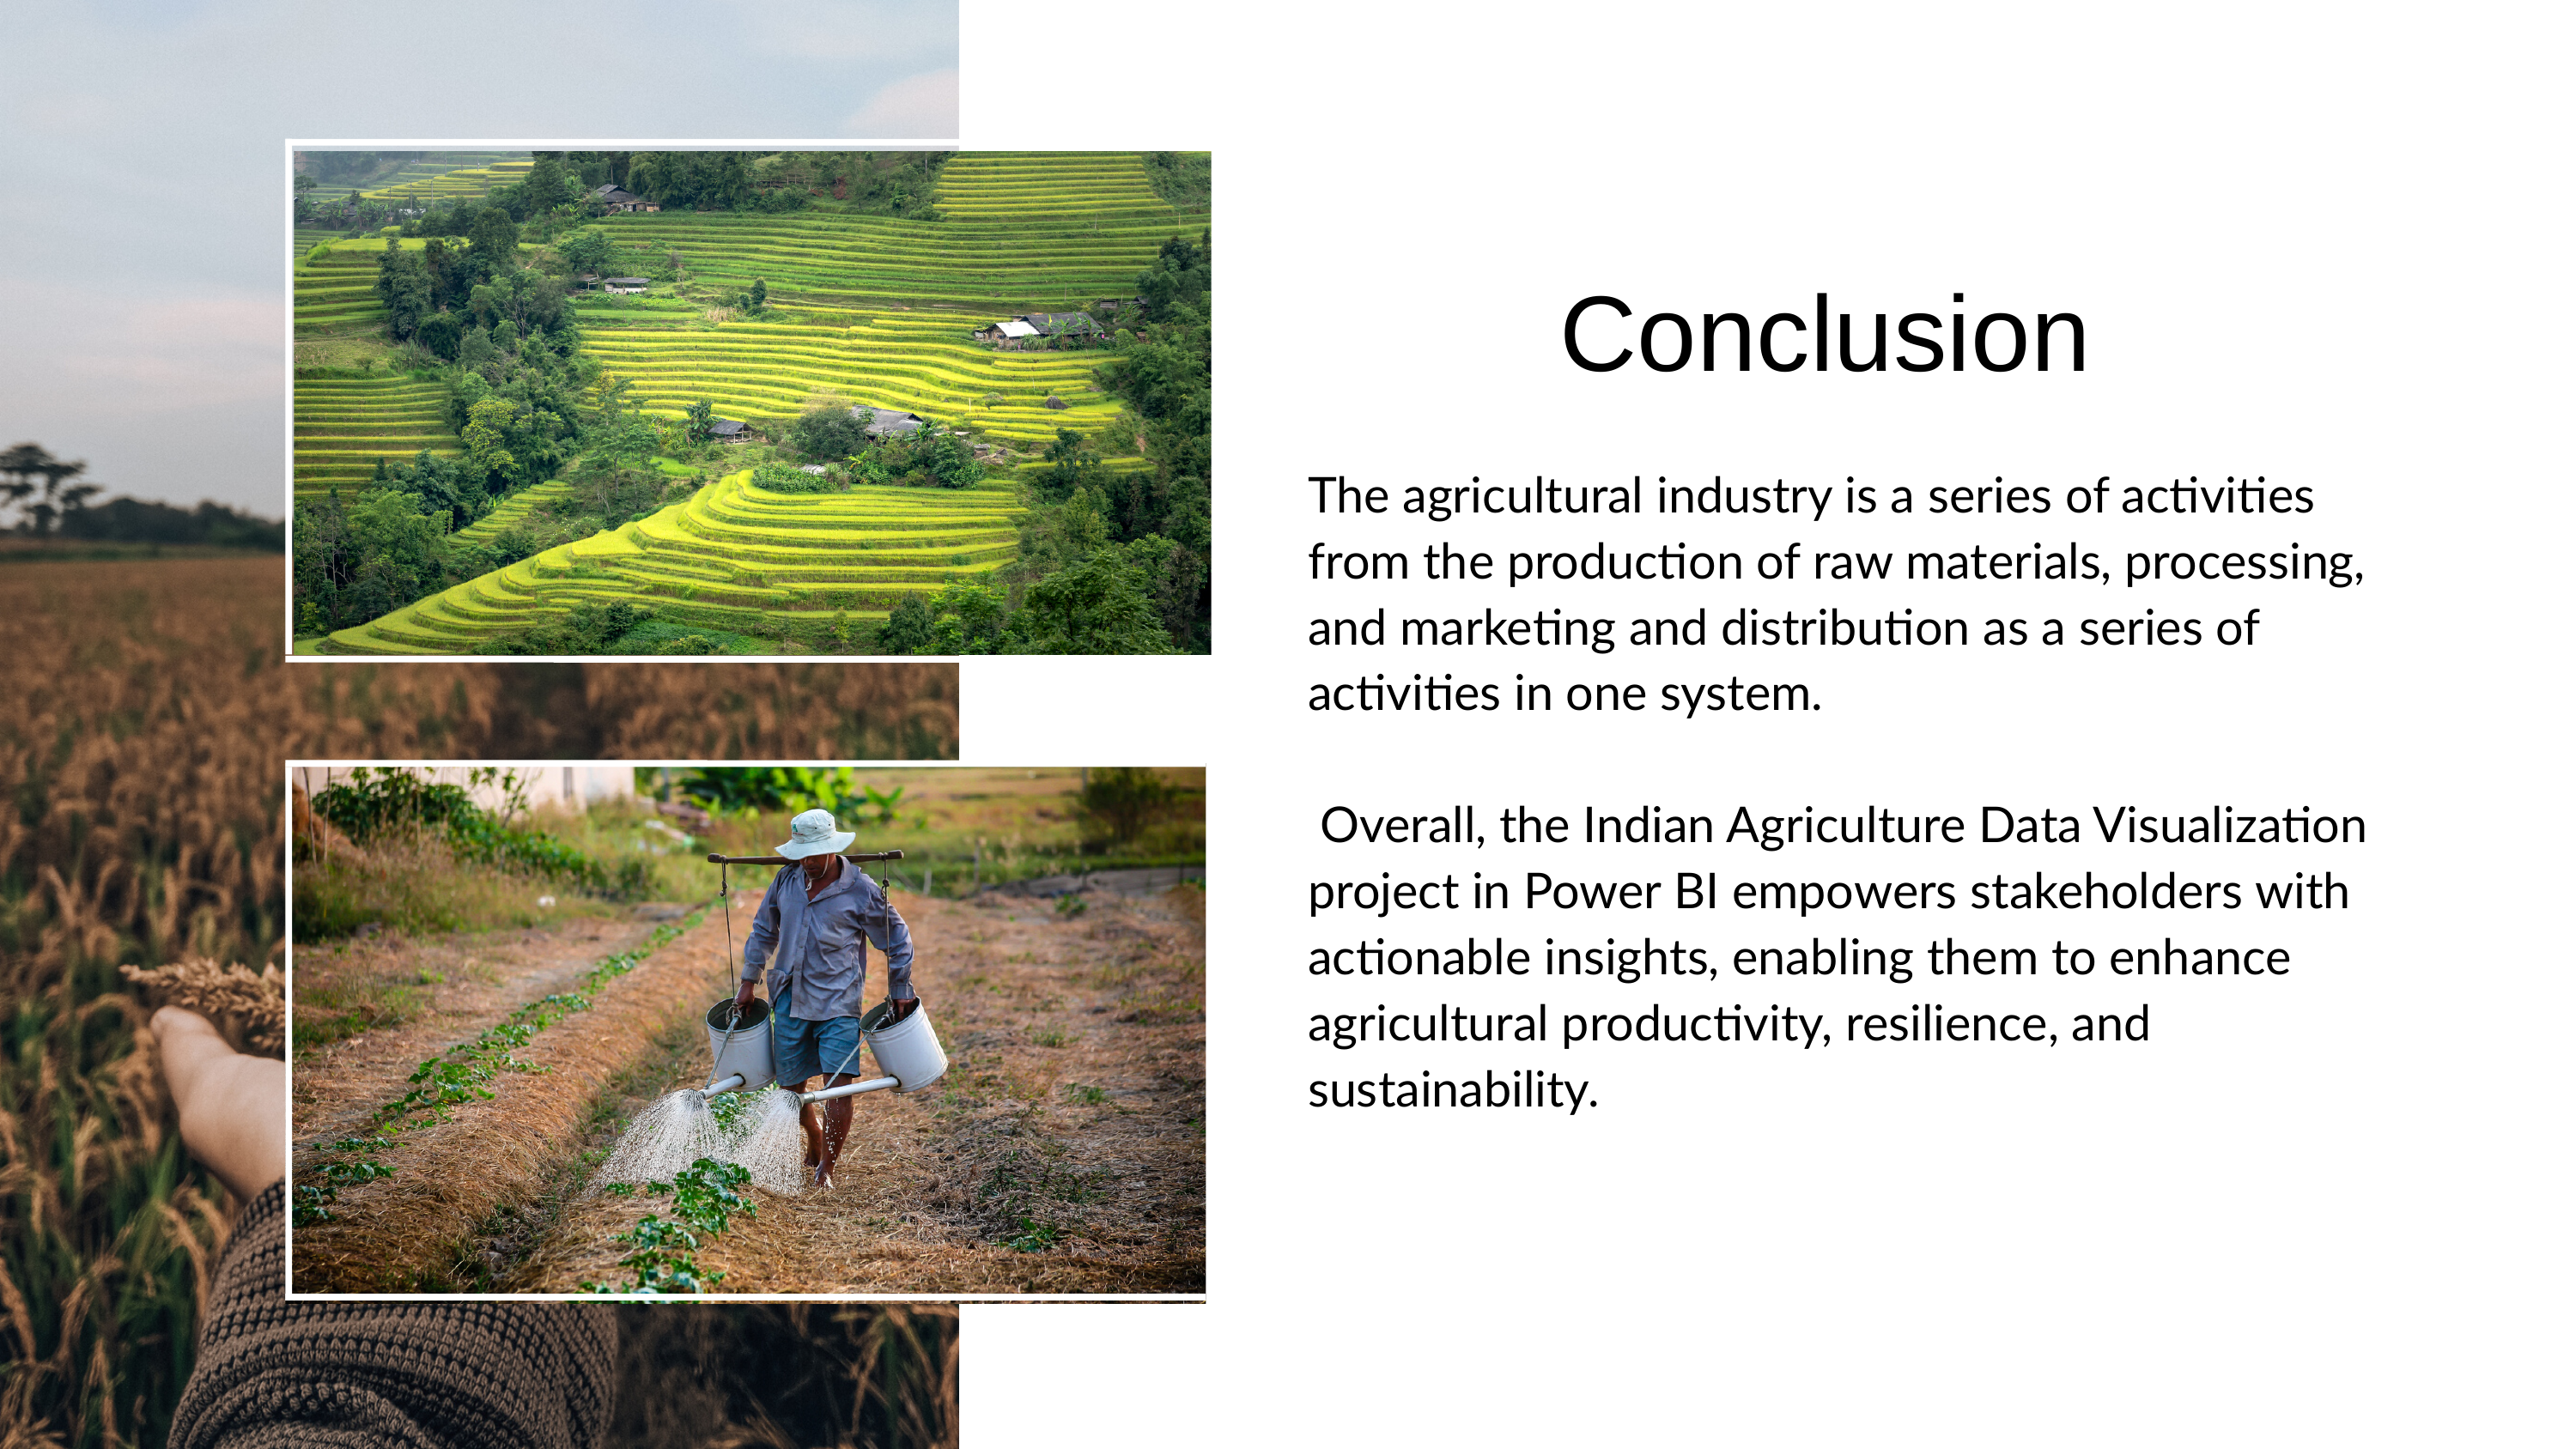

Conclusion

The agricultural industry is a series of activities from the production of raw materials, processing, and marketing and distribution as a series of activities in one system.

 Overall, the Indian Agriculture Data Visualization project in Power BI empowers stakeholders with actionable insights, enabling them to enhance agricultural productivity, resilience, and sustainability.